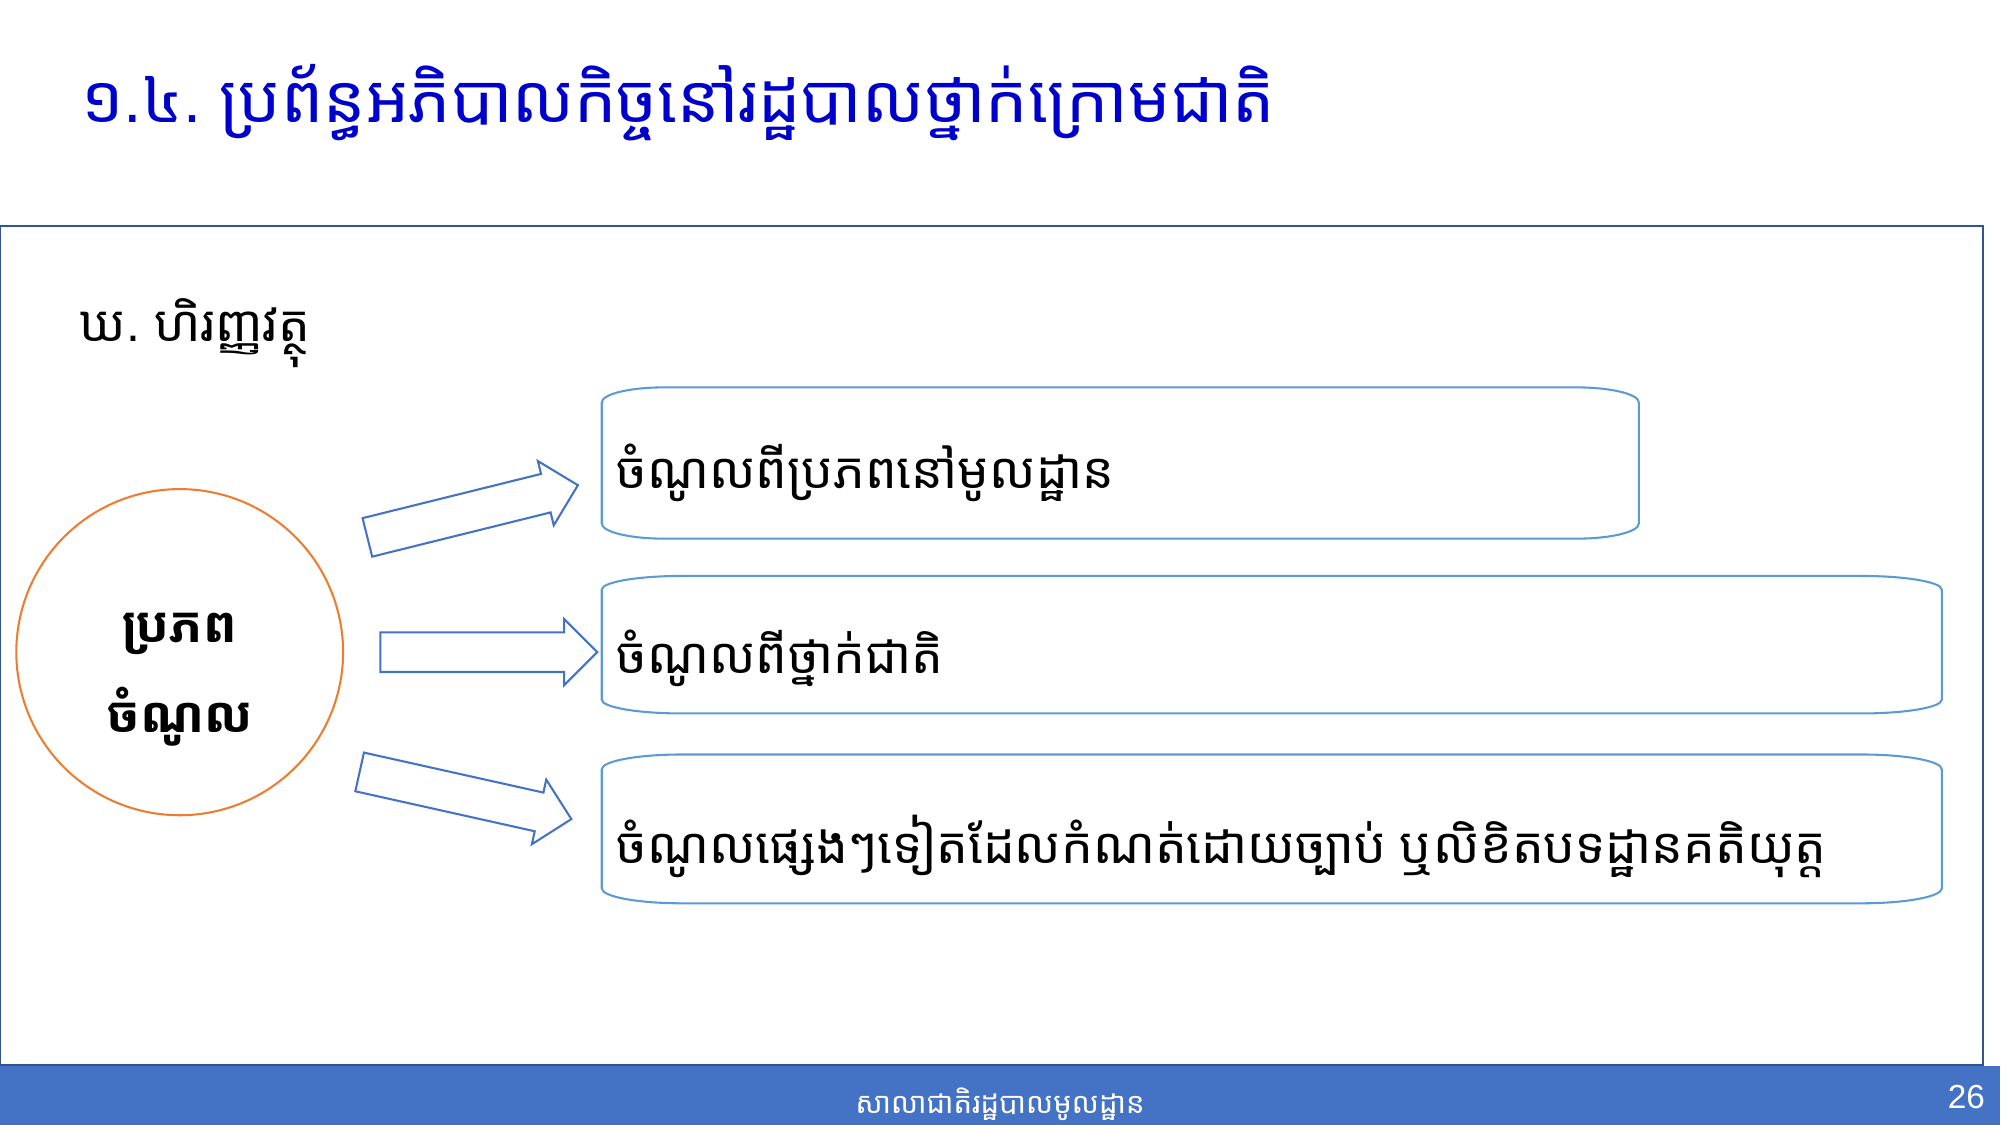

១.៤. ប្រព័ន្ធអភិបាលកិច្ចនៅរដ្ឋបាលថ្នាក់ក្រោមជាតិ
១
ឃ. ហិរញ្ញវត្ថុ

ចំណូលពីប្រភពនៅមូលដ្ឋាន
​

ប្រភពចំណូល

ចំណូលពីថ្នាក់ជាតិ
​

ចំណូលផ្សេងៗទៀតដែលកំណត់ដោយច្បាប់ ឬលិខិតបទដ្ឋានគតិយុត្ត​​

26